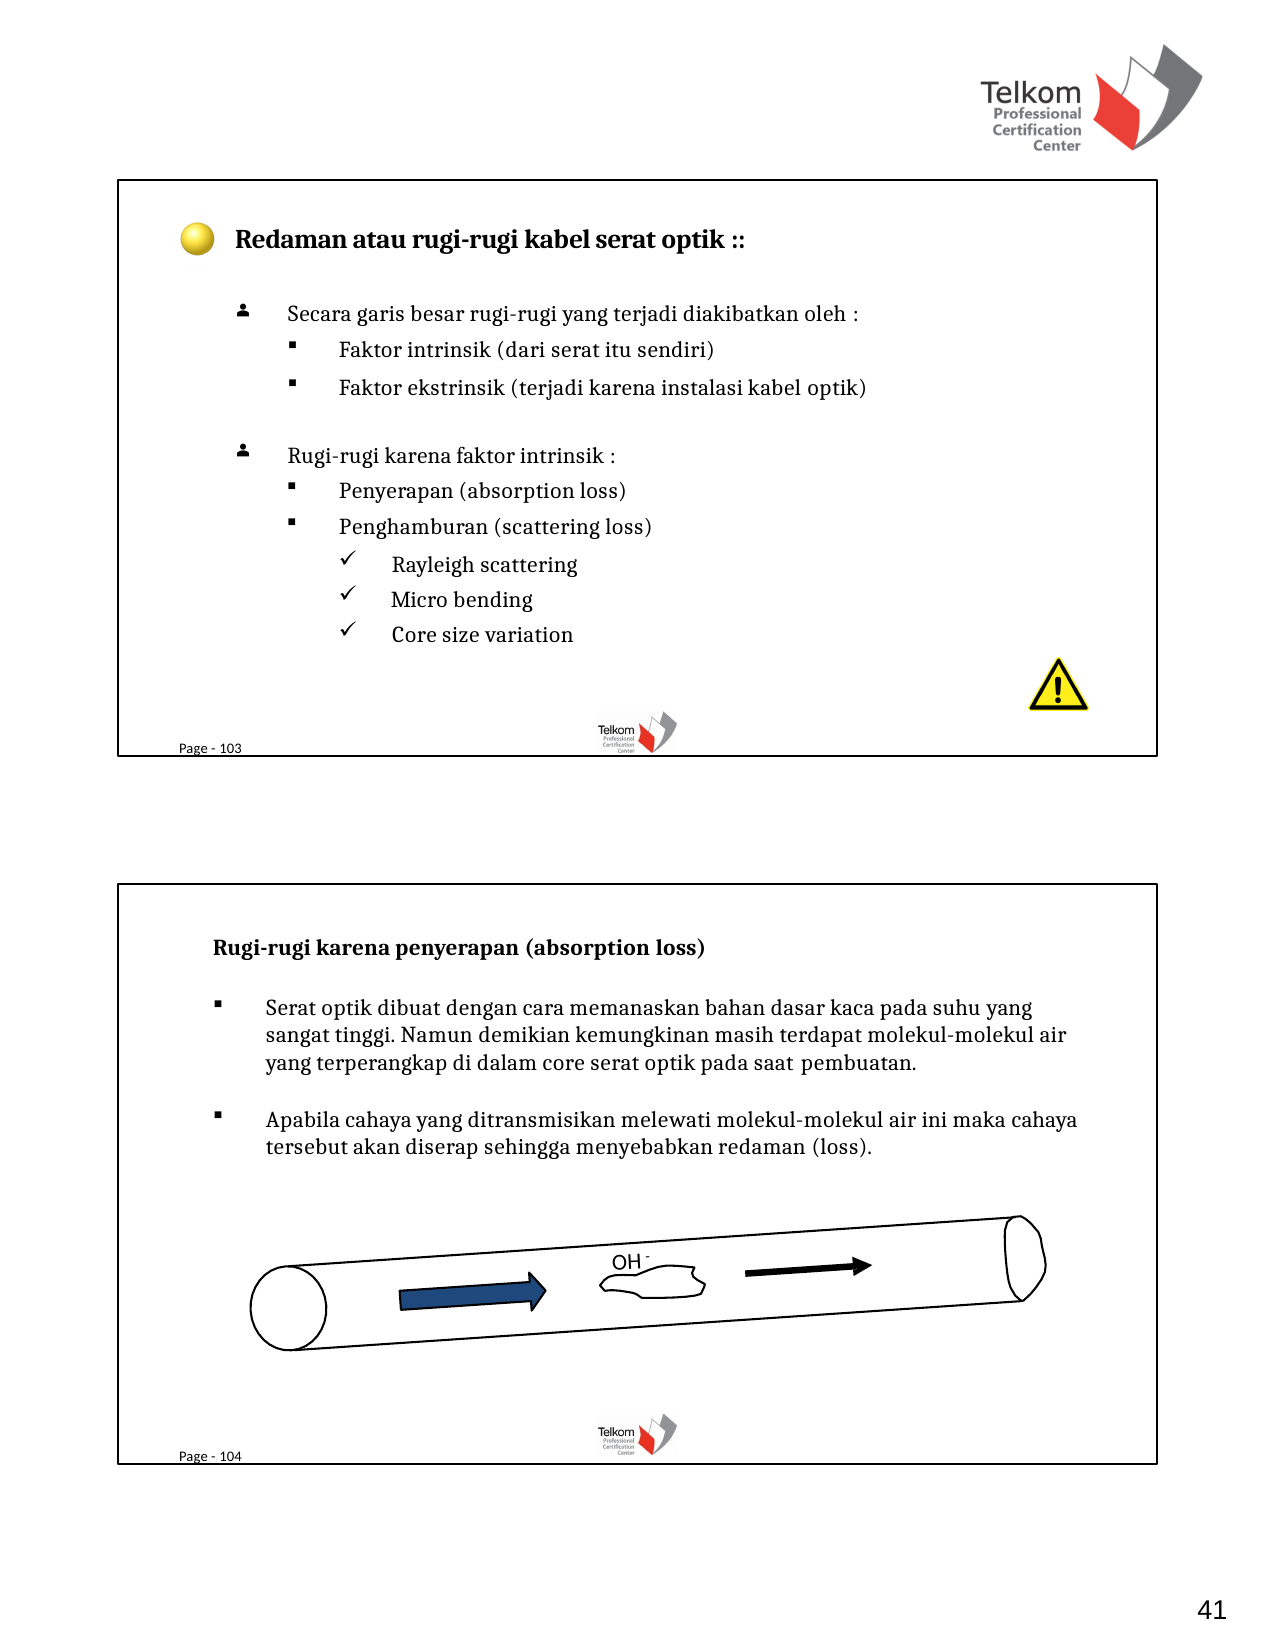

Redaman atau rugi-rugi kabel serat optik ::

Secara garis besar rugi-rugi yang terjadi diakibatkan oleh :
Faktor intrinsik (dari serat itu sendiri)
Faktor ekstrinsik (terjadi karena instalasi kabel optik)

Rugi-rugi karena faktor intrinsik :
Penyerapan (absorption loss)
Penghamburan (scattering loss)
Rayleigh scattering
Micro bending
Core size variation

Page - 103

Rugi-rugi karena penyerapan (absorption loss)

Serat optik dibuat dengan cara memanaskan bahan dasar kaca pada suhu yang  sangat tinggi. Namun demikian kemungkinan masih terdapat molekul-molekul air  yang terperangkap di dalam core serat optik pada saat pembuatan.

Apabila cahaya yang ditransmisikan melewati molekul-molekul air ini maka cahaya  tersebut akan diserap sehingga menyebabkan redaman (loss).

Page - 104

OH
-

41